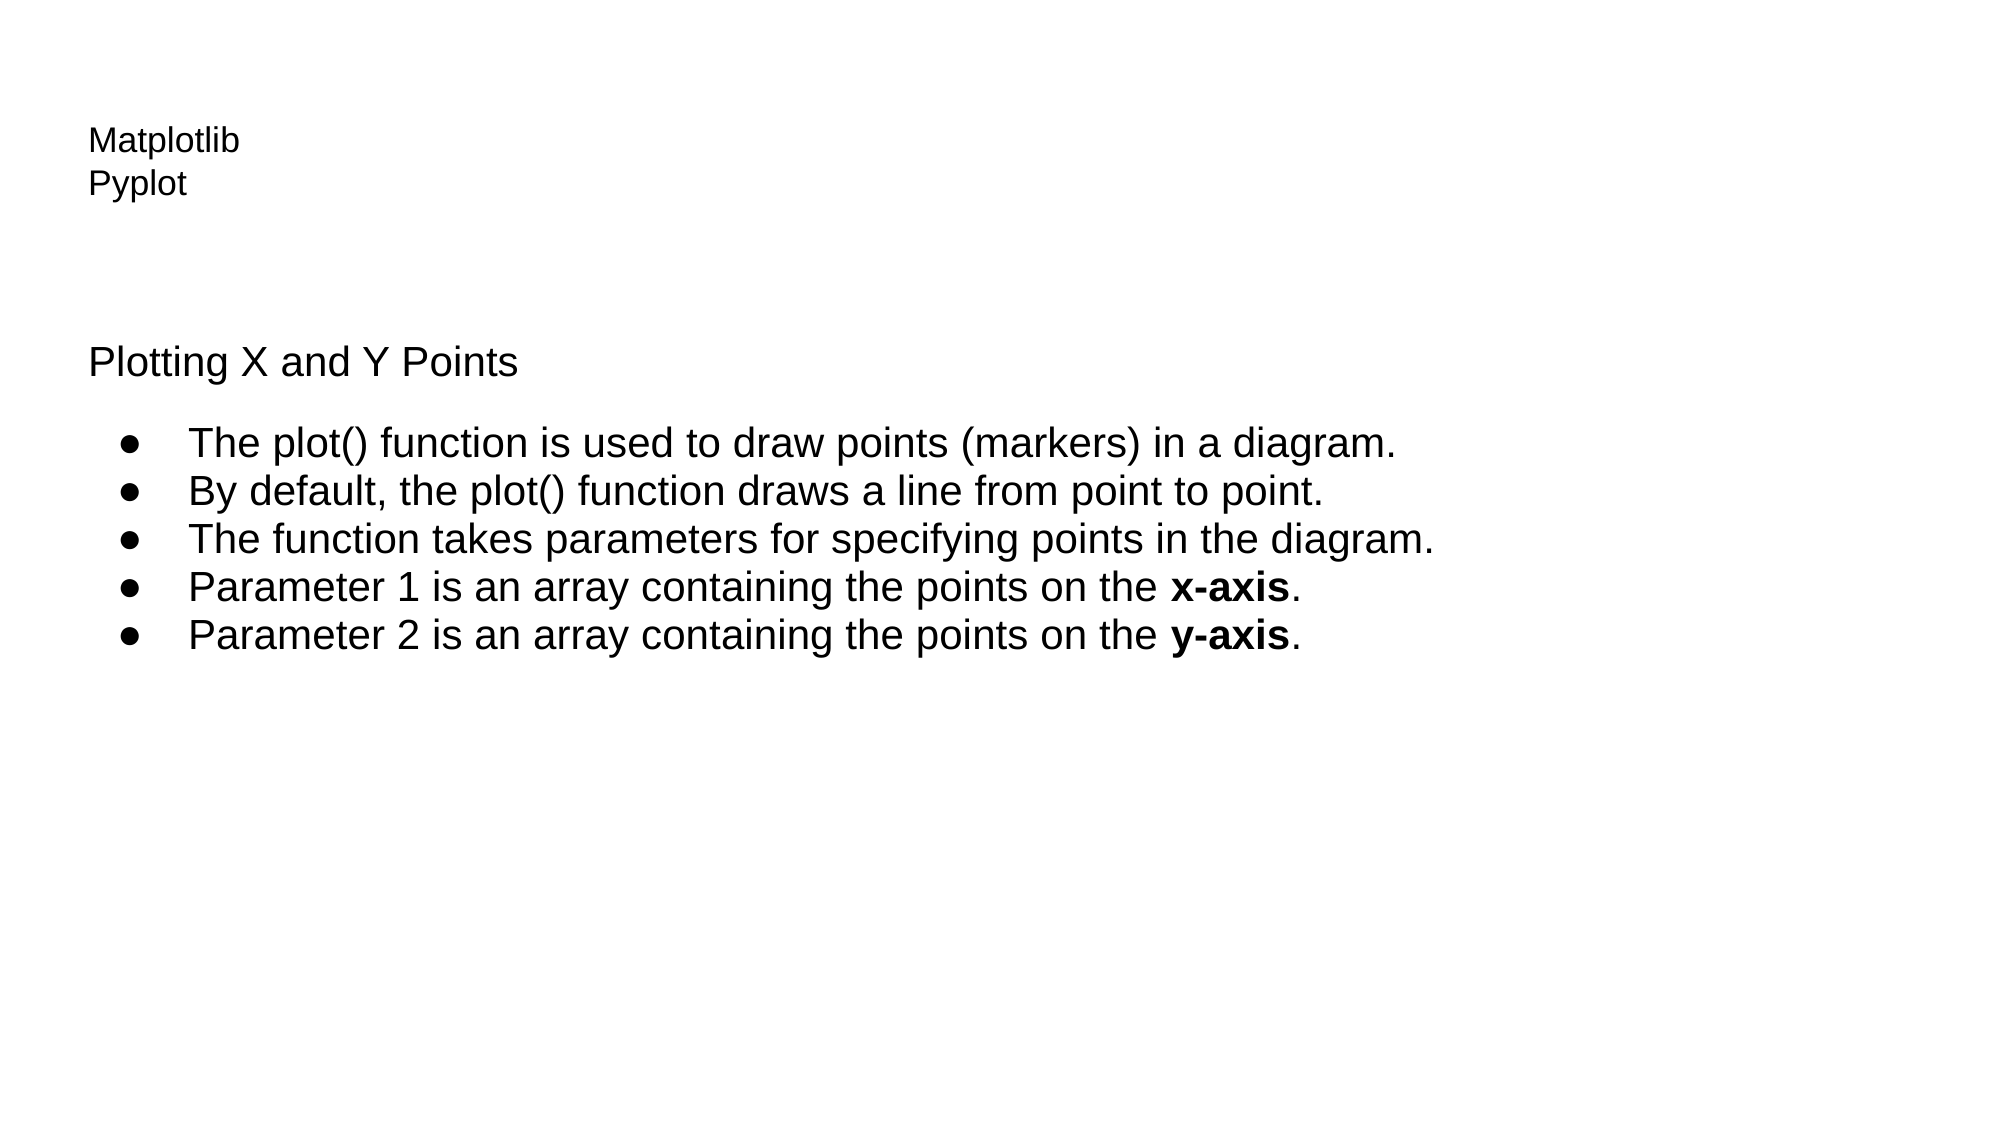

# Matplotlib
Pyplot

Plotting X and Y Points
The plot() function is used to draw points (markers) in a diagram.
By default, the plot() function draws a line from point to point.
The function takes parameters for specifying points in the diagram.
Parameter 1 is an array containing the points on the x-axis.
Parameter 2 is an array containing the points on the y-axis.